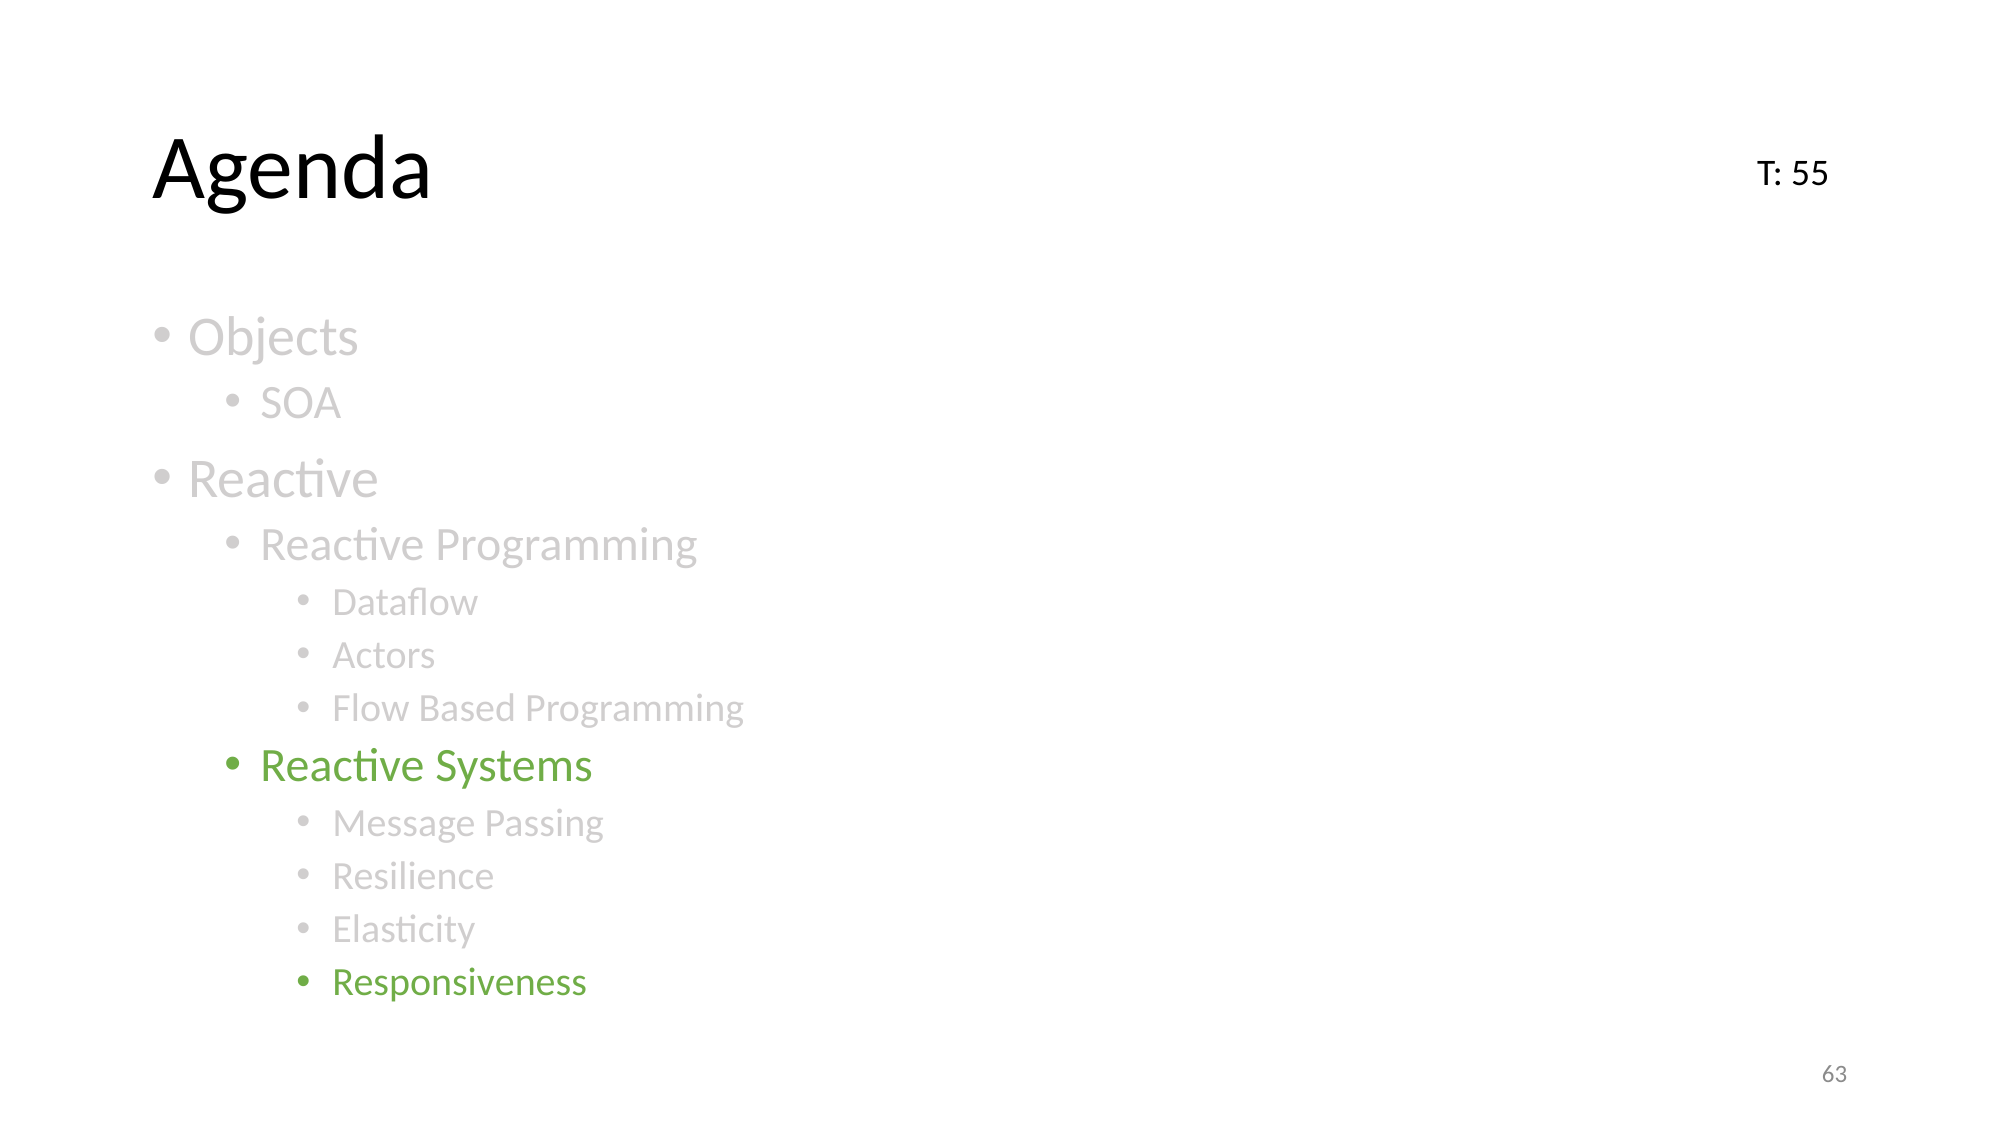

# Agenda
T: 55
Objects
SOA
Reactive
Reactive Programming
Dataflow
Actors
Flow Based Programming
Reactive Systems
Message Passing
Resilience
Elasticity
Responsiveness
63